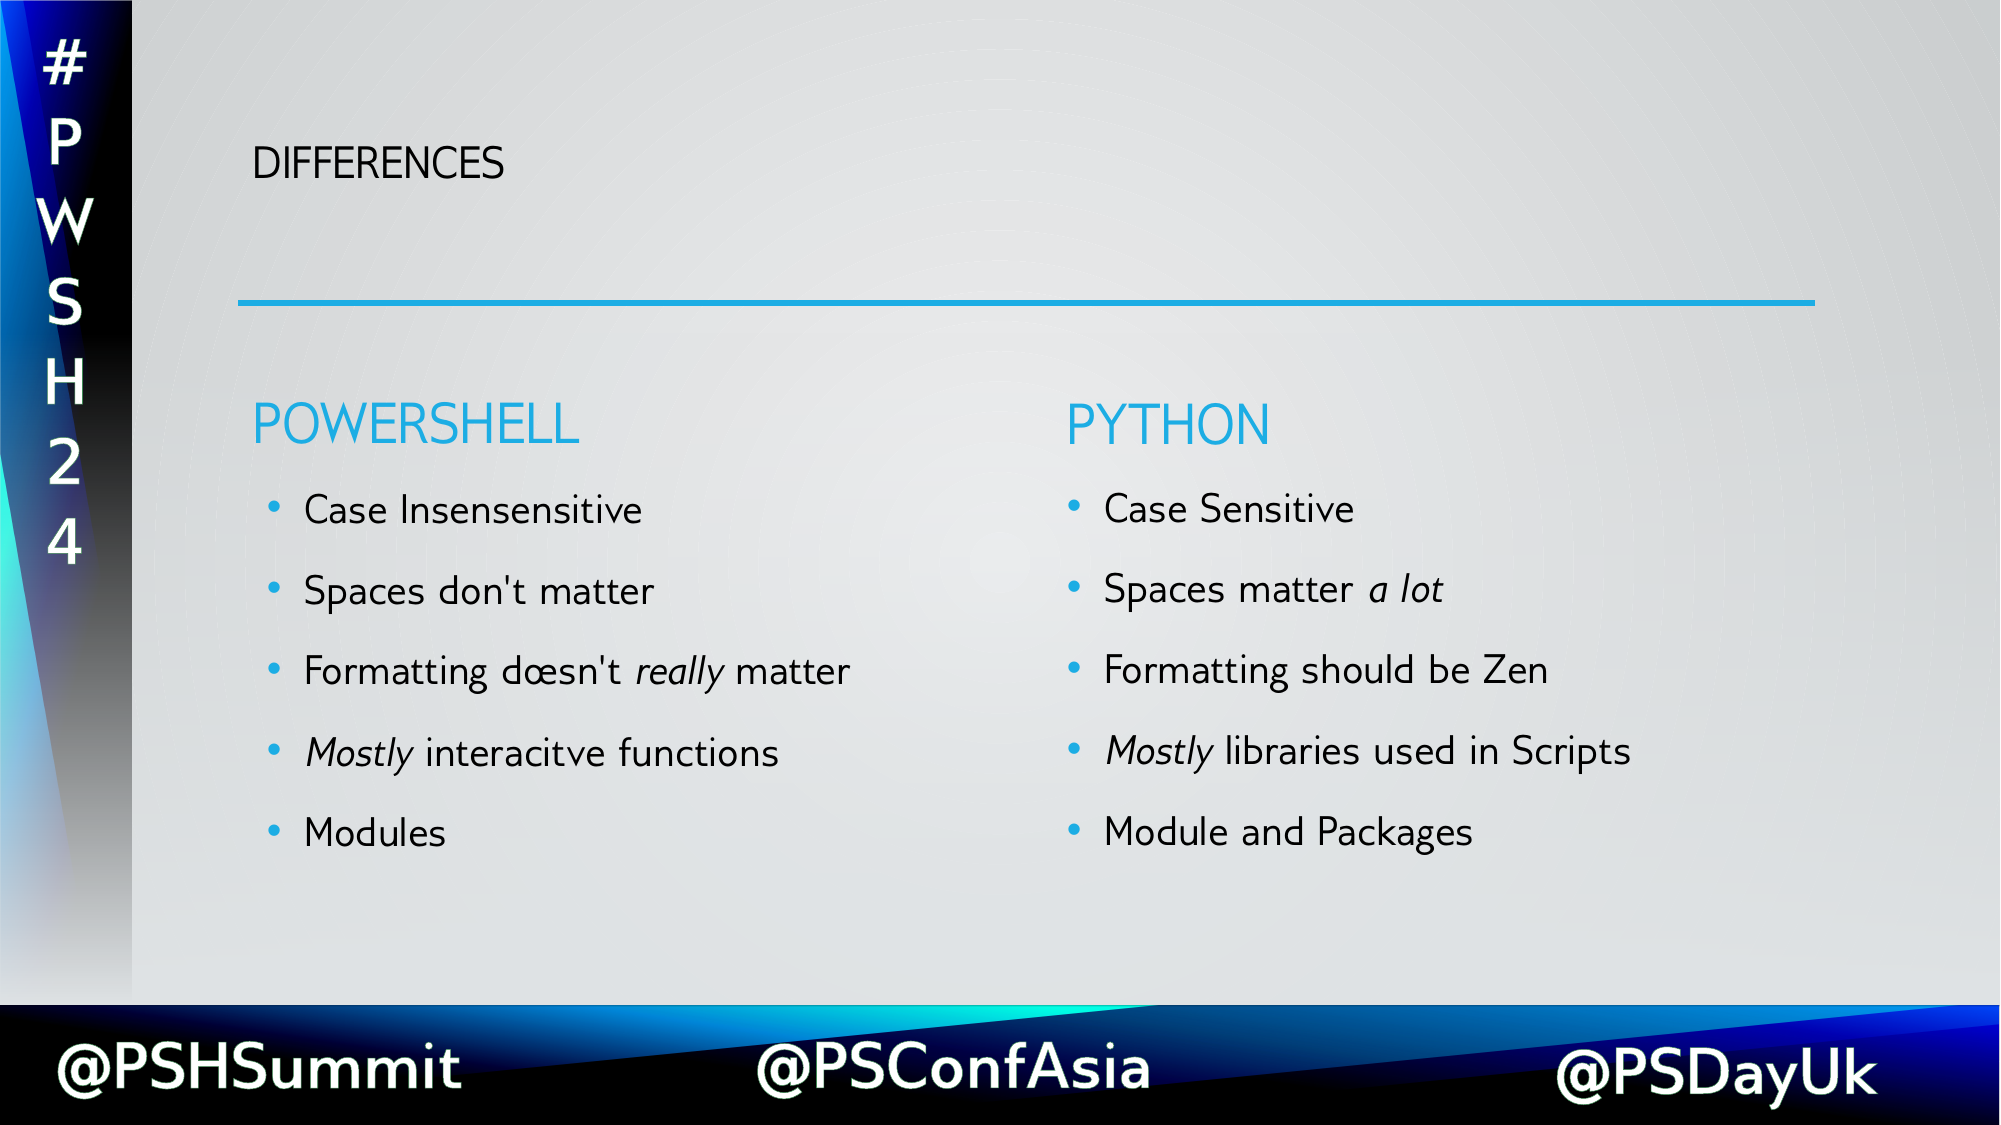

# Differences
PoweRShell
Python
Case Sensitive
Spaces matter a lot
Formatting should be Zen
Mostly libraries used in Scripts
Module and Packages

Case Insensensitive
Spaces don't matter
Formatting doesn't really matter
Mostly interacitve functions
Modules